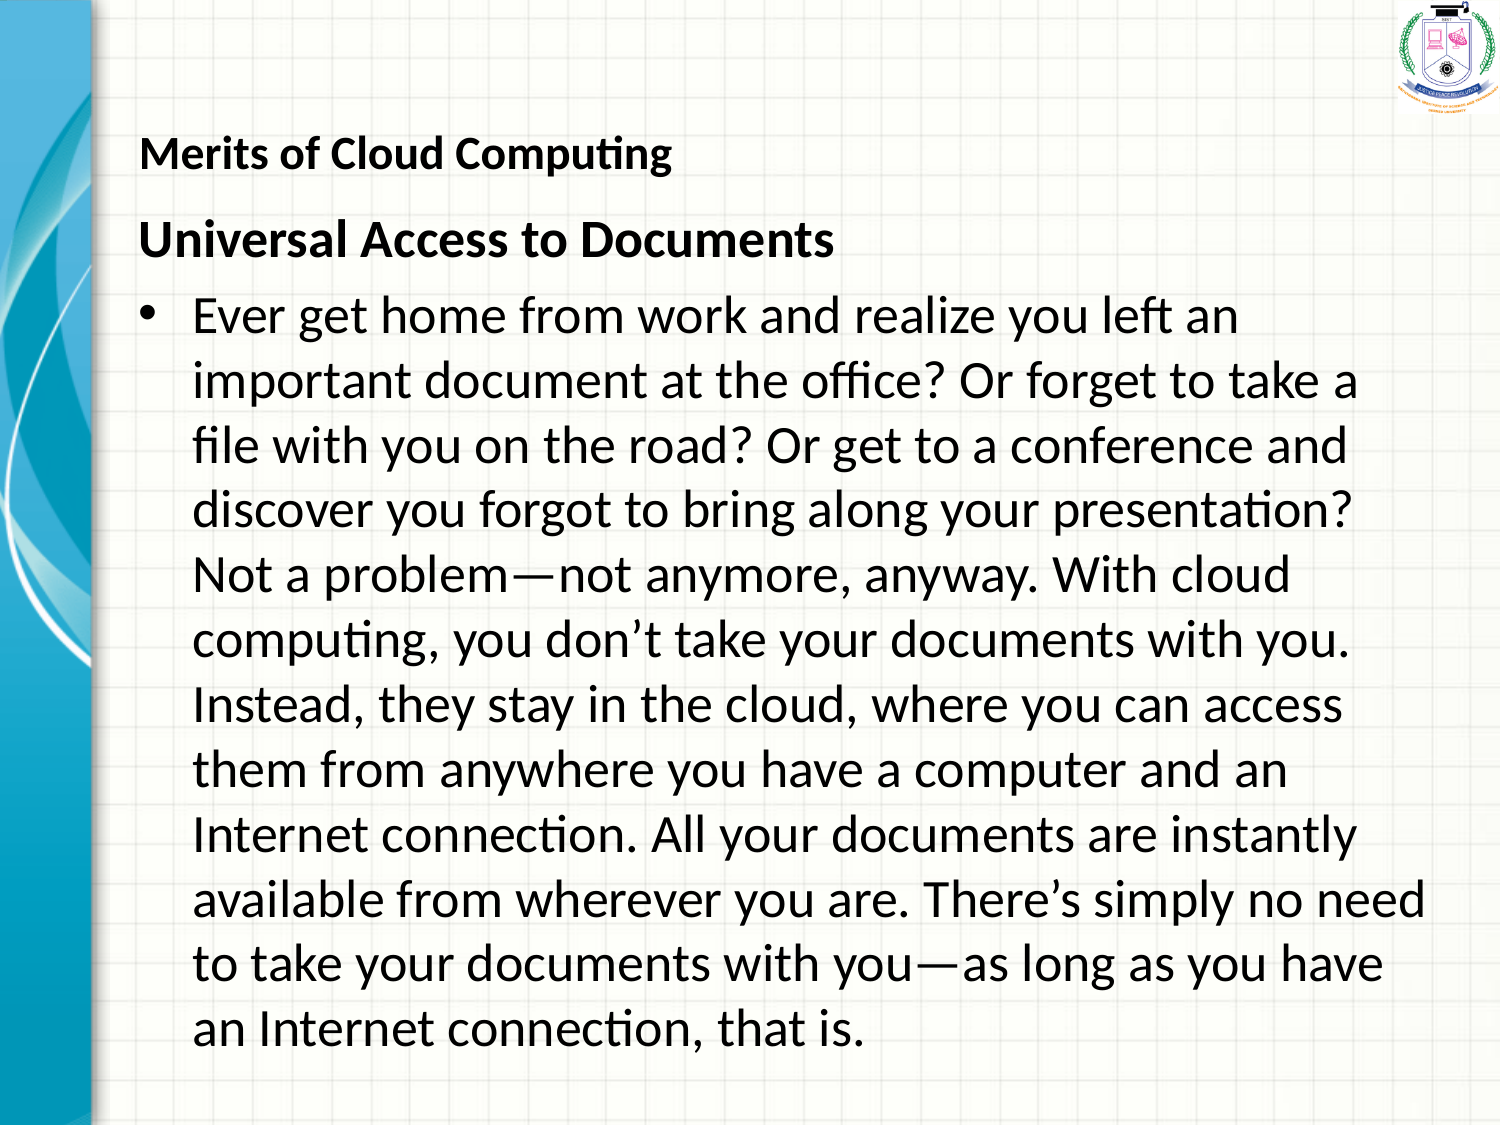

# Merits of Cloud Computing
Universal Access to Documents
Ever get home from work and realize you left an important document at the office? Or forget to take a file with you on the road? Or get to a conference and discover you forgot to bring along your presentation? Not a problem—not anymore, anyway. With cloud computing, you don’t take your documents with you. Instead, they stay in the cloud, where you can access them from anywhere you have a computer and an Internet connection. All your documents are instantly available from wherever you are. There’s simply no need to take your documents with you—as long as you have an Internet connection, that is.